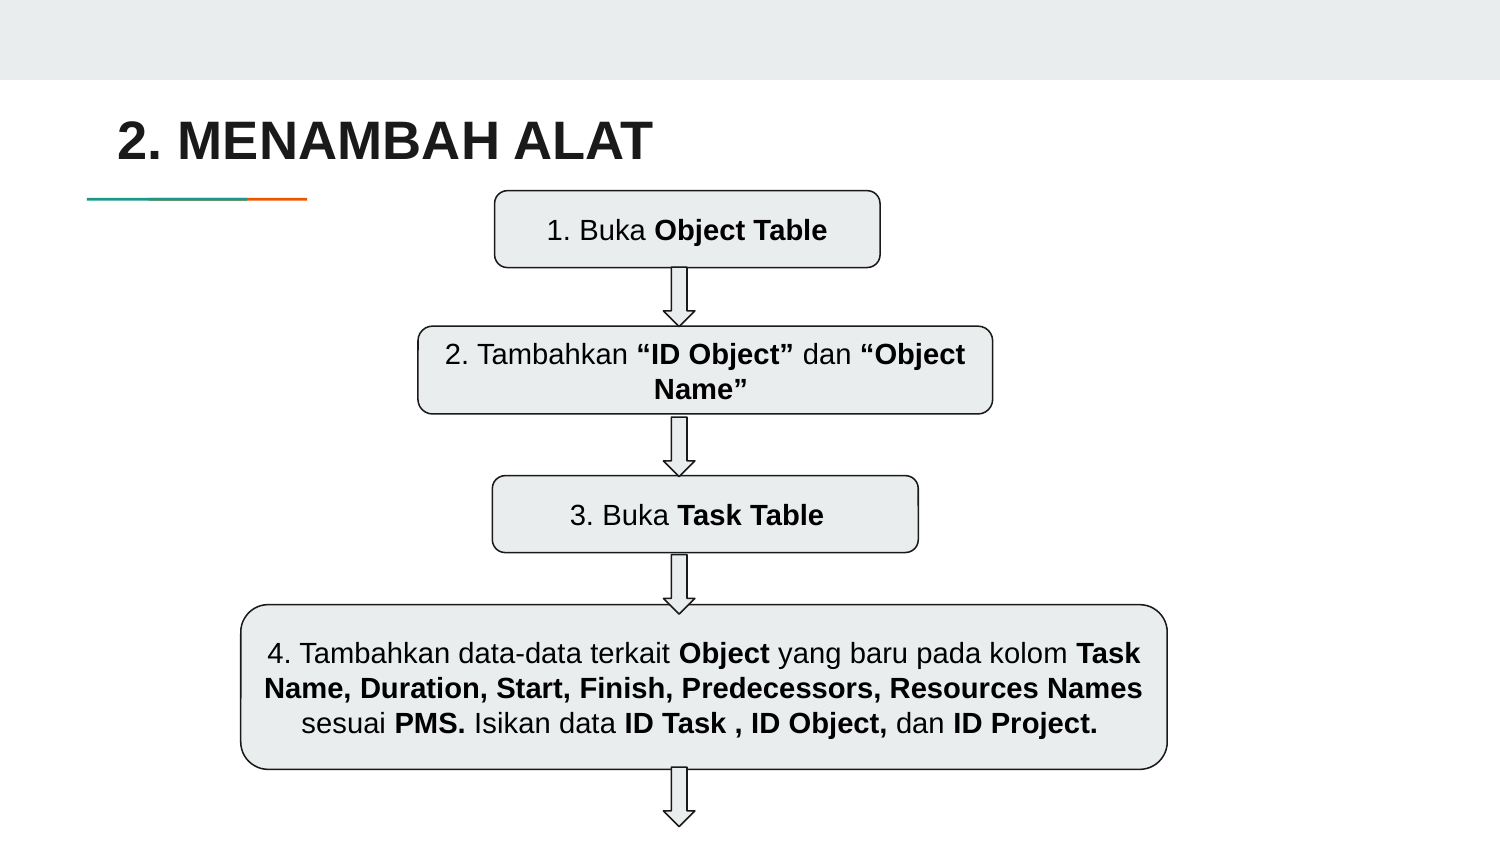

# 2. MENAMBAH ALAT

1. Buka Object Table

2. Tambahkan “ID Object” dan “Object Name”

3. Buka Task Table

4. Tambahkan data-data terkait Object yang baru pada kolom Task Name, Duration, Start, Finish, Predecessors, Resources Names sesuai PMS. Isikan data ID Task , ID Object, dan ID Project.